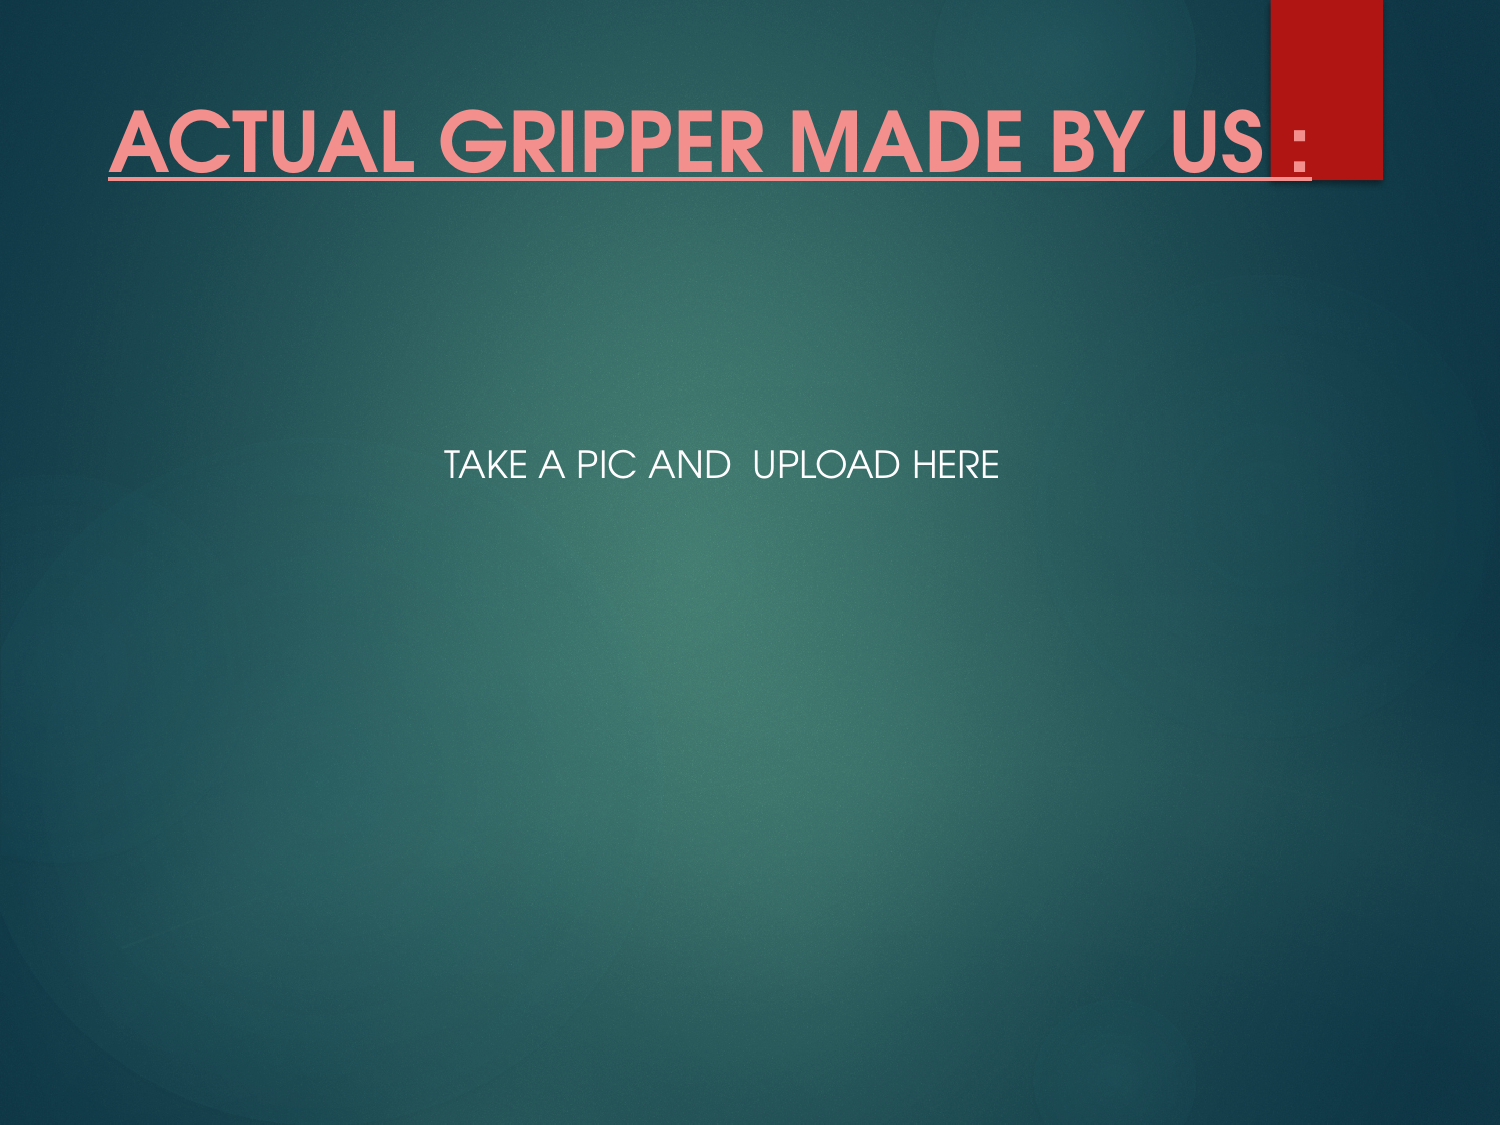

ACTUAL GRIPPER MADE BY US :
TAKE A PIC AND  UPLOAD HERE